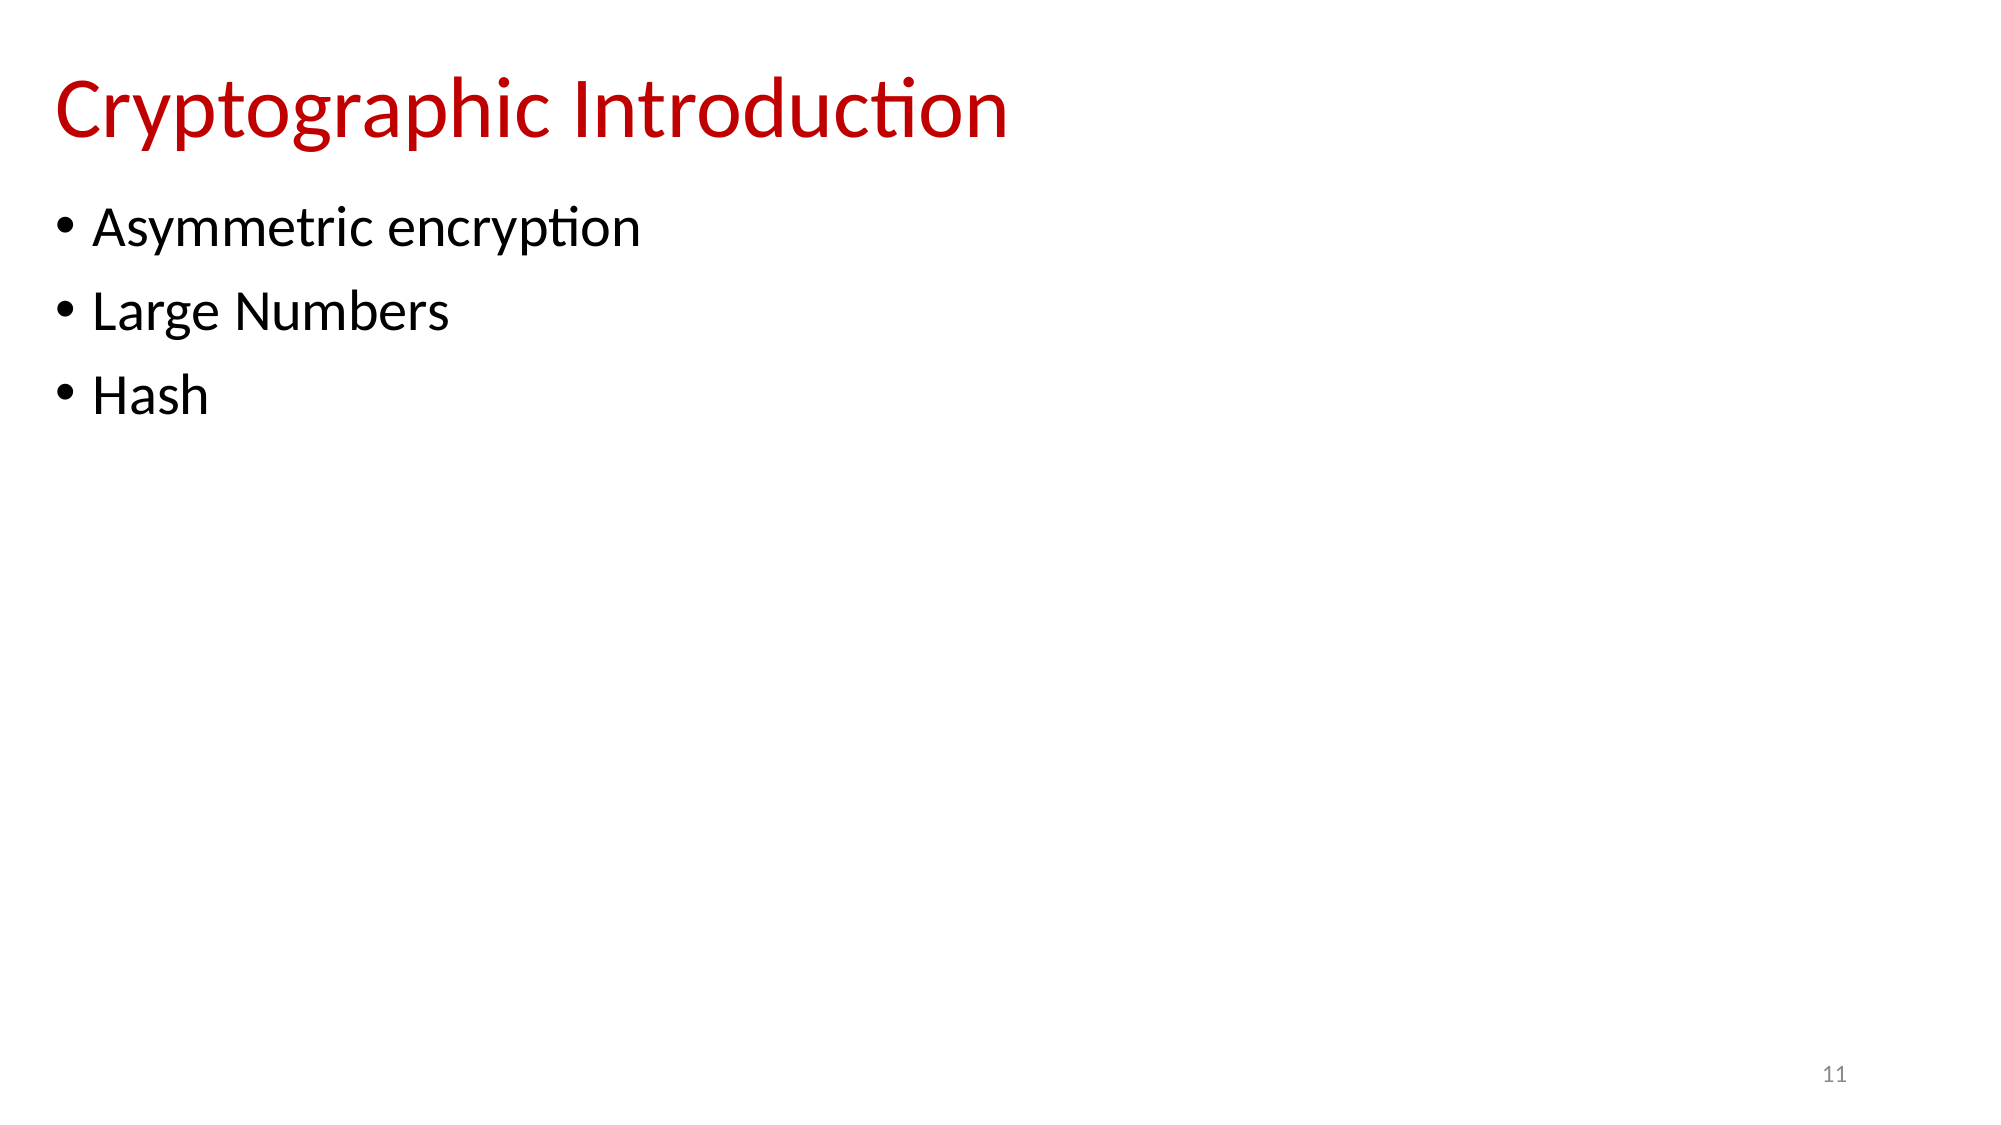

# Cryptographic Introduction
Asymmetric encryption
Large Numbers
Hash

11